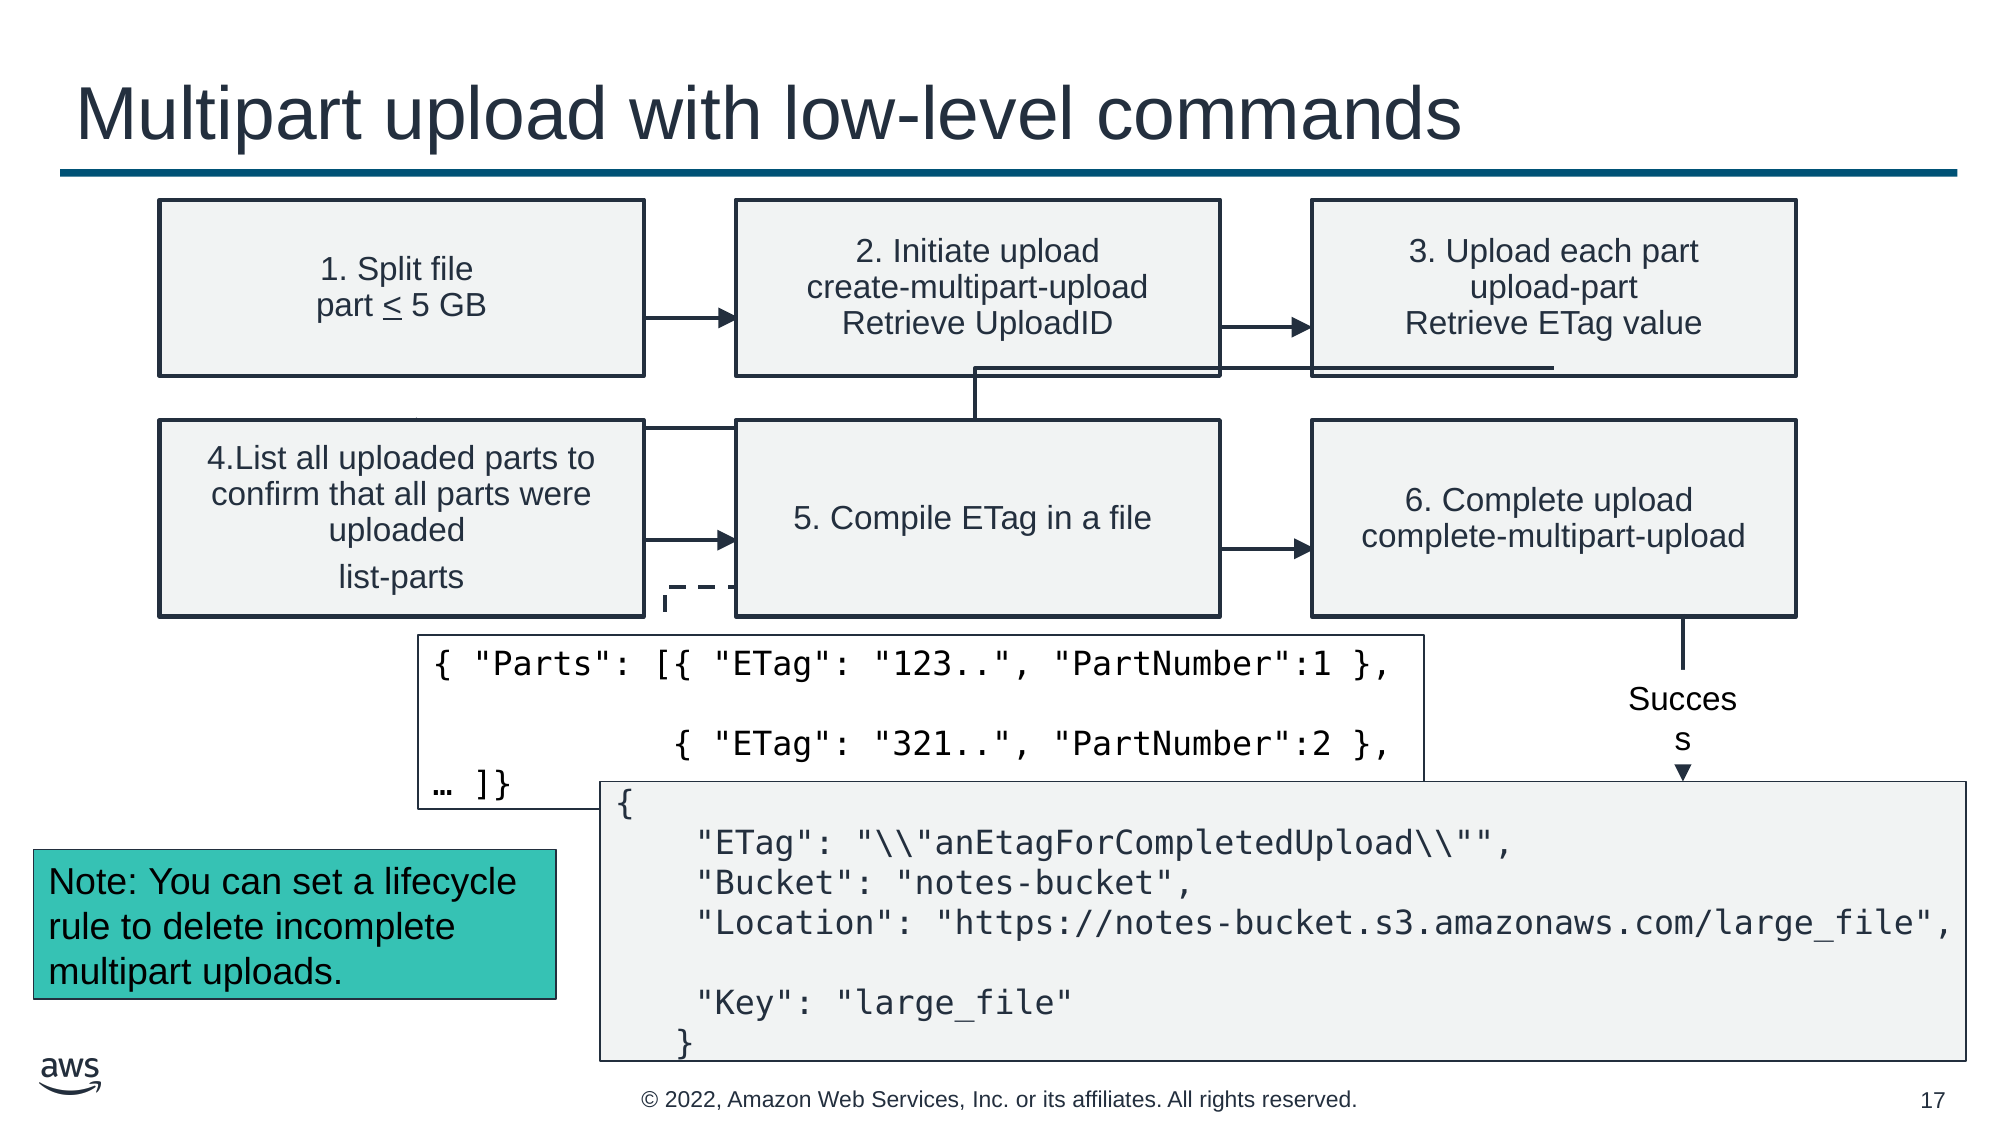

# Multipart upload with low-level commands
1. Split file
part < 5 GB
2. Initiate upload
create-multipart-upload
Retrieve UploadID
3. Upload each part
upload-part
Retrieve ETag value
4.List all uploaded parts to confirm that all parts were uploaded
list-parts
5. Compile ETag in a file
6. Complete upload
complete-multipart-upload
Success
{ "Parts": [{ "ETag": "123..", "PartNumber":1 },
            { "ETag": "321..", "PartNumber":2 },
… ]}
{
    "ETag": "\\"anEtagForCompletedUpload\\"",
    "Bucket": "notes-bucket",
    "Location": "https://notes-bucket.s3.amazonaws.com/large_file",

    "Key": "large_file"
   }
Note: You can set a lifecycle rule to delete incomplete multipart uploads.
17